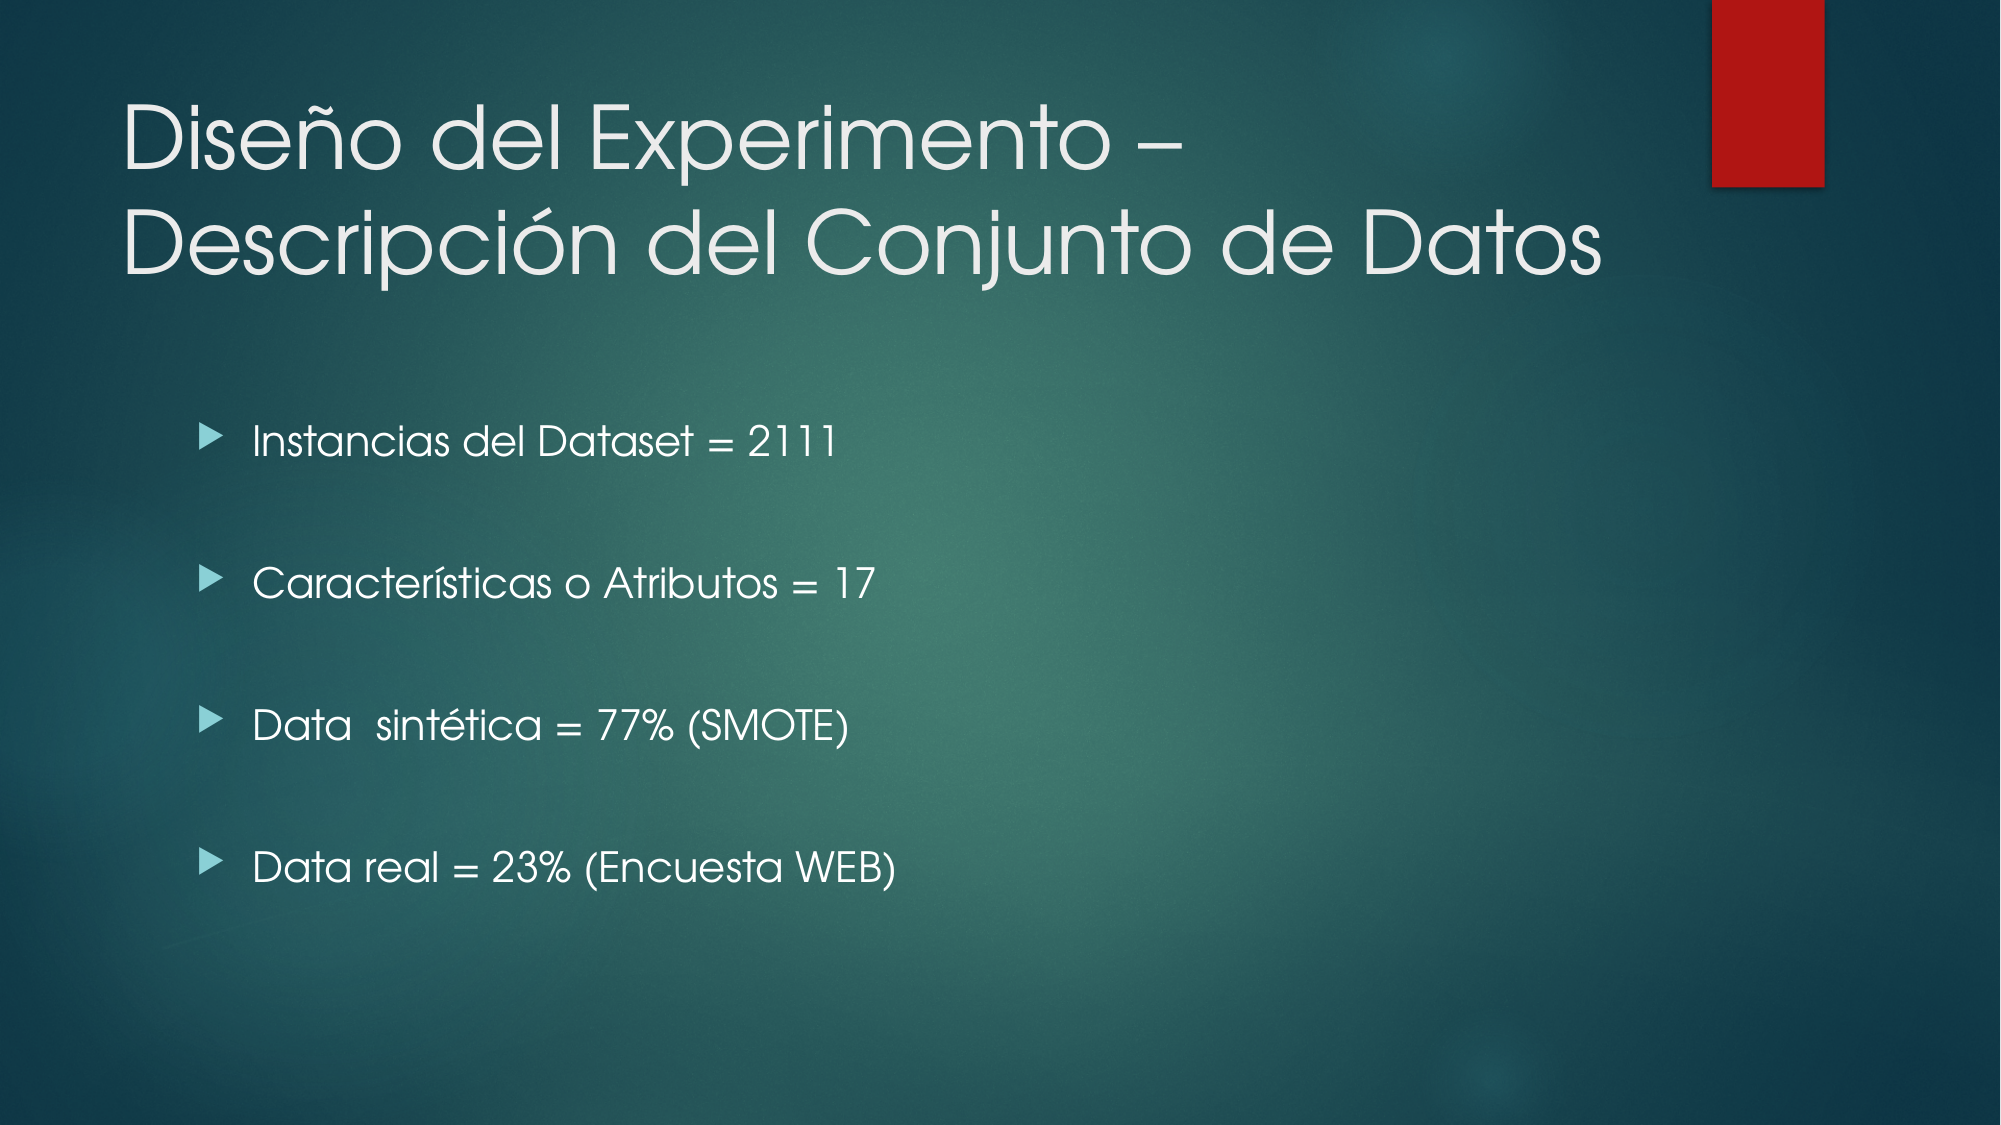

# Diseño del Experimento – Descripción del Conjunto de Datos

Instancias del Dataset = 2111

Características o Atributos = 17

Data  sintética = 77% (SMOTE)

Data real = 23% (Encuesta WEB)